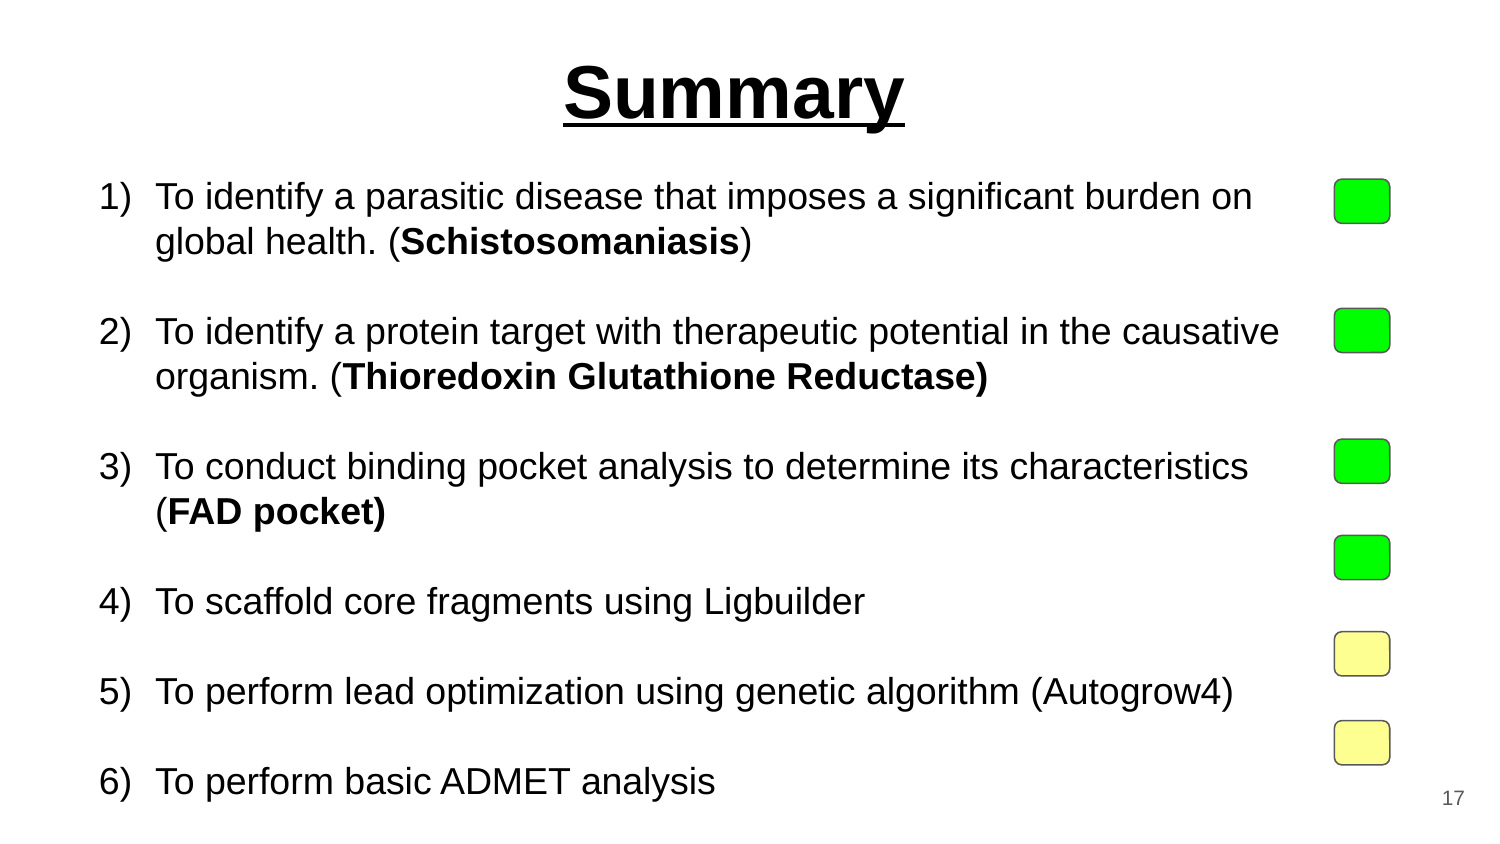

# Summary
To identify a parasitic disease that imposes a significant burden on global health. (Schistosomaniasis)

To identify a protein target with therapeutic potential in the causative organism. (Thioredoxin Glutathione Reductase)

To conduct binding pocket analysis to determine its characteristics
(FAD pocket)

To scaffold core fragments using Ligbuilder

To perform lead optimization using genetic algorithm (Autogrow4)

To perform basic ADMET analysis

17